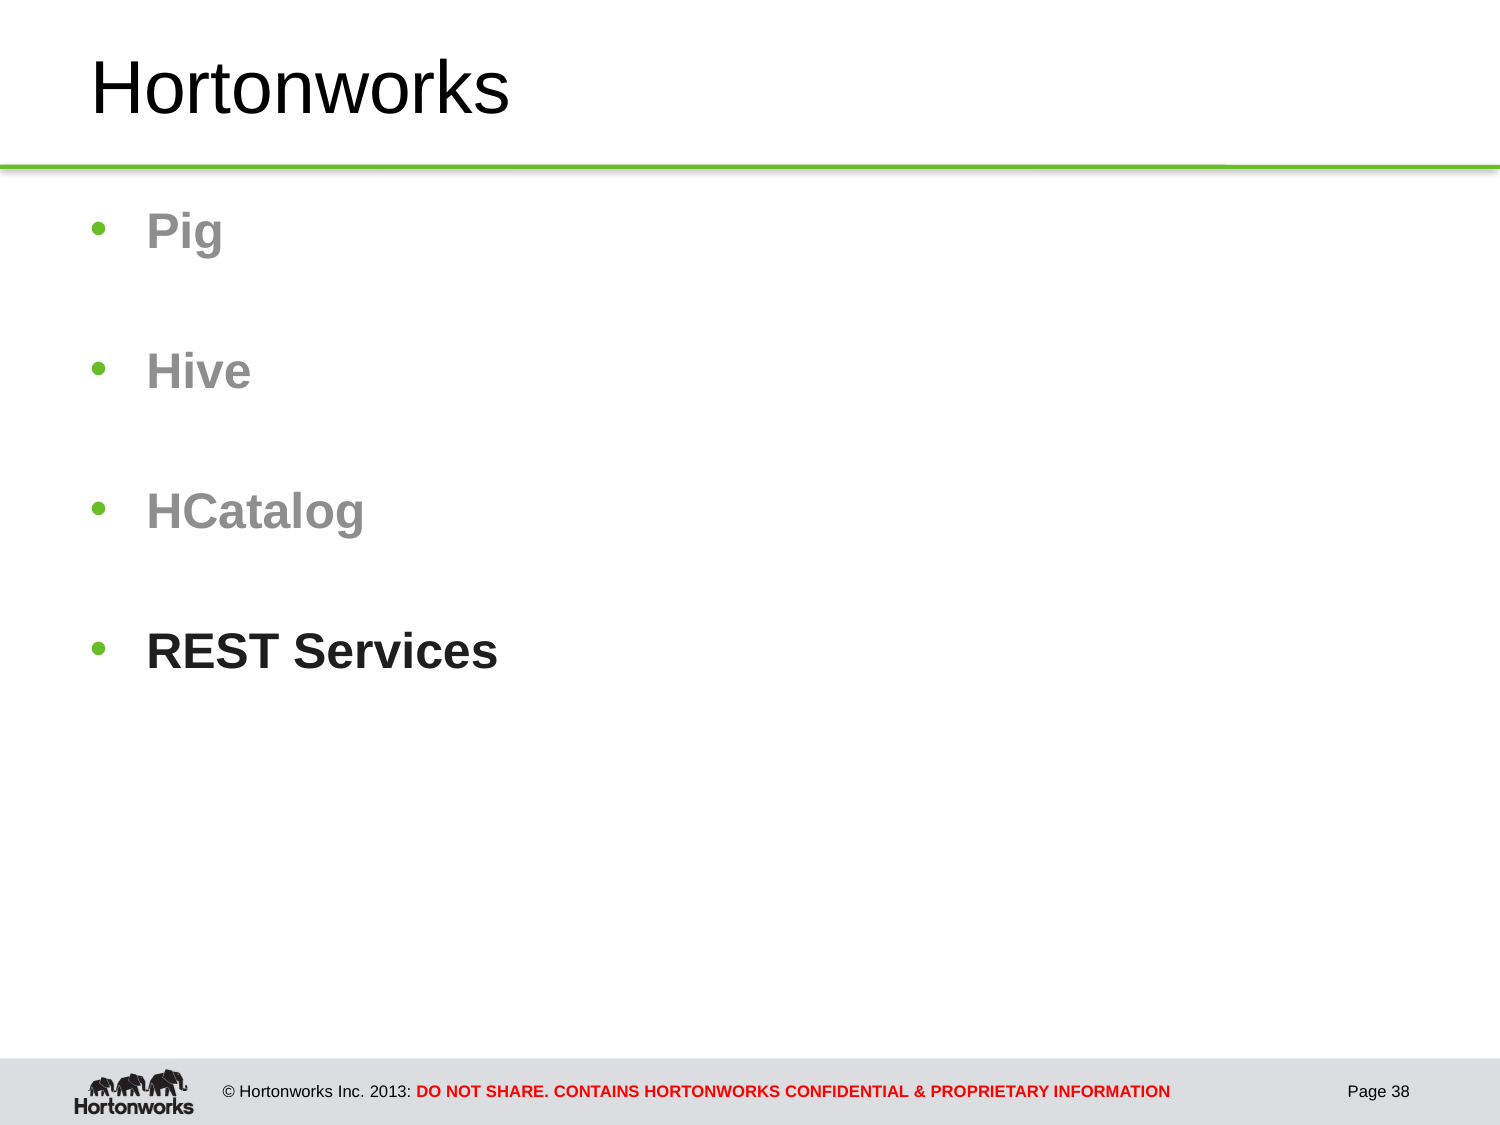

# Hortonworks
Pig

Hive

HCatalog

REST Services

Page 38